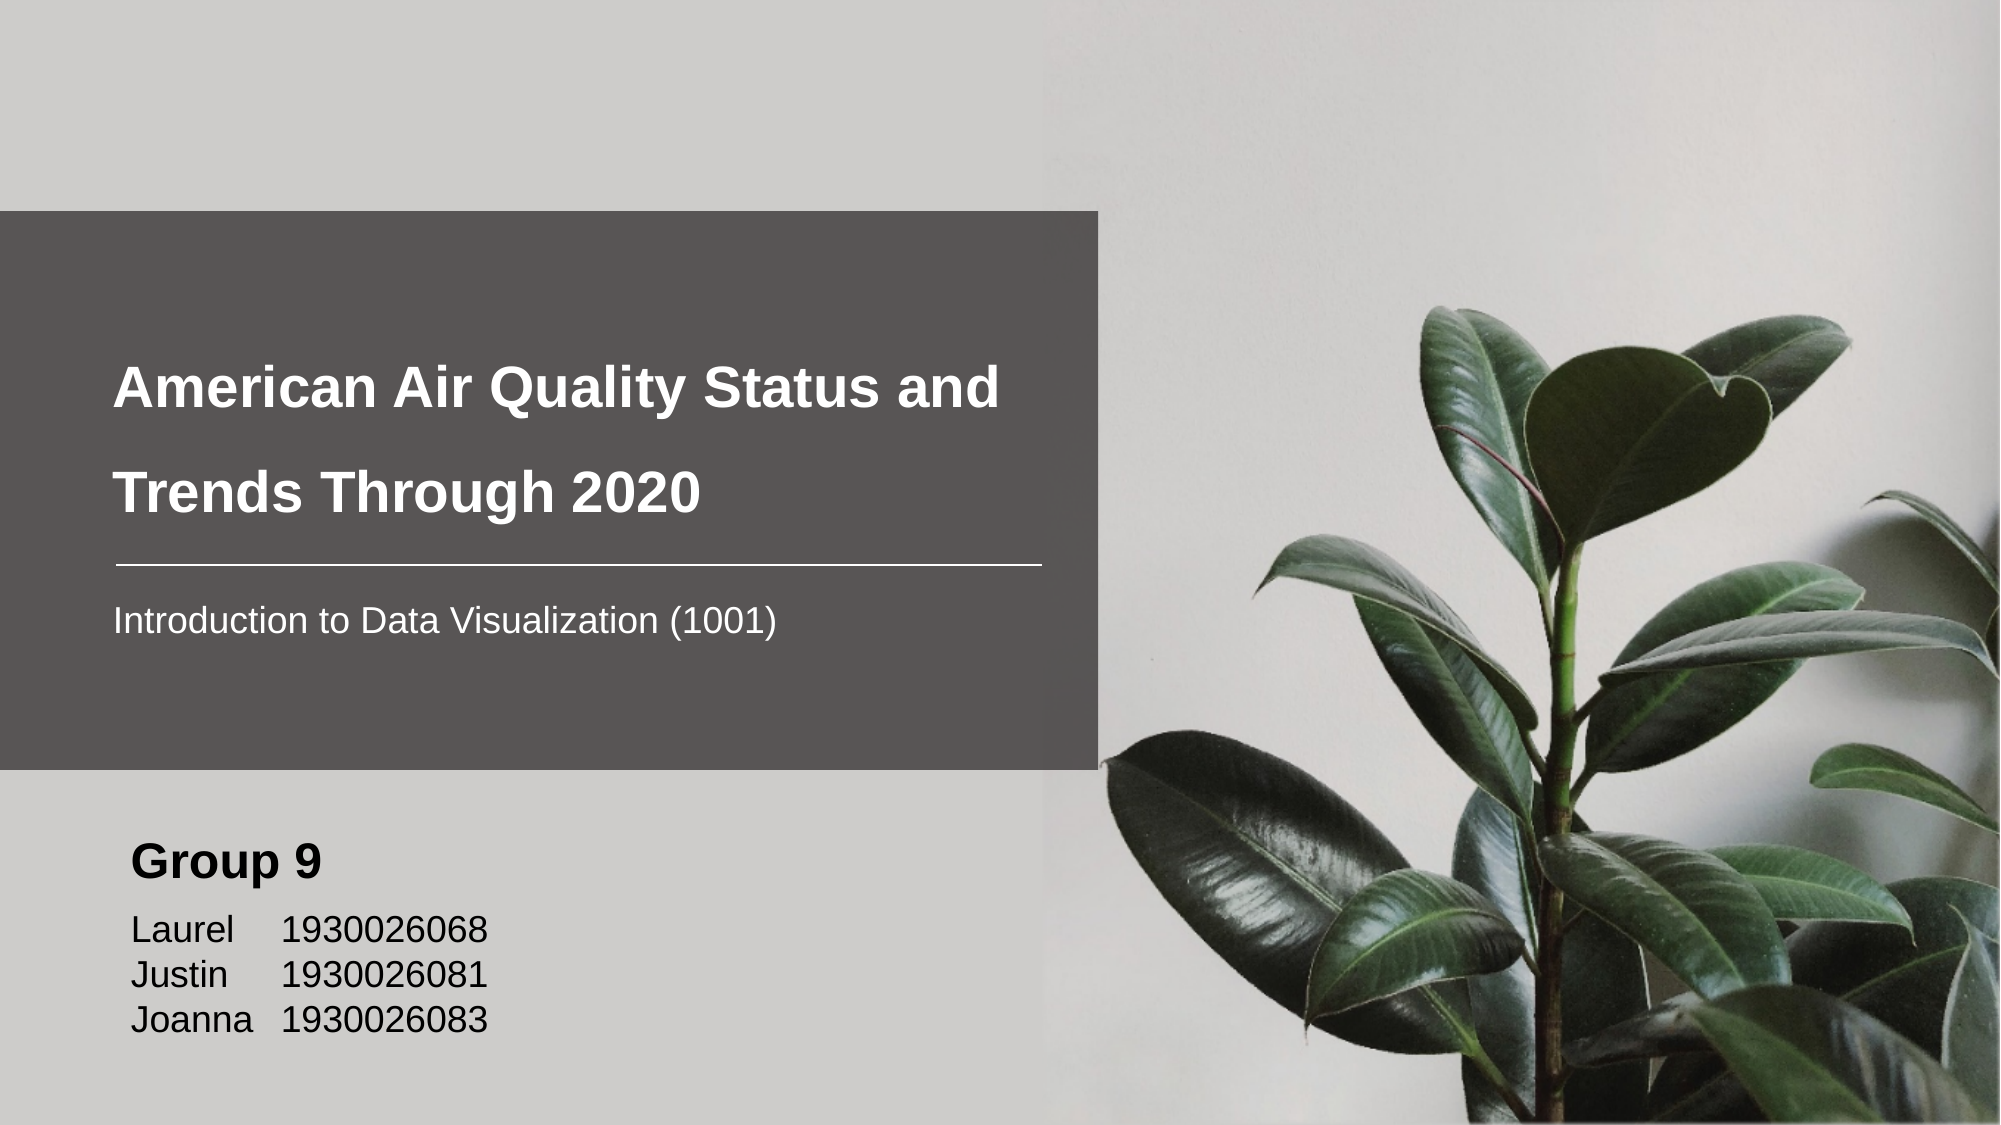

American Air Quality Status and Trends Through 2020
Introduction to Data Visualization (1001)
Group 9
Laurel	1930026068
Justin	1930026081
Joanna	1930026083